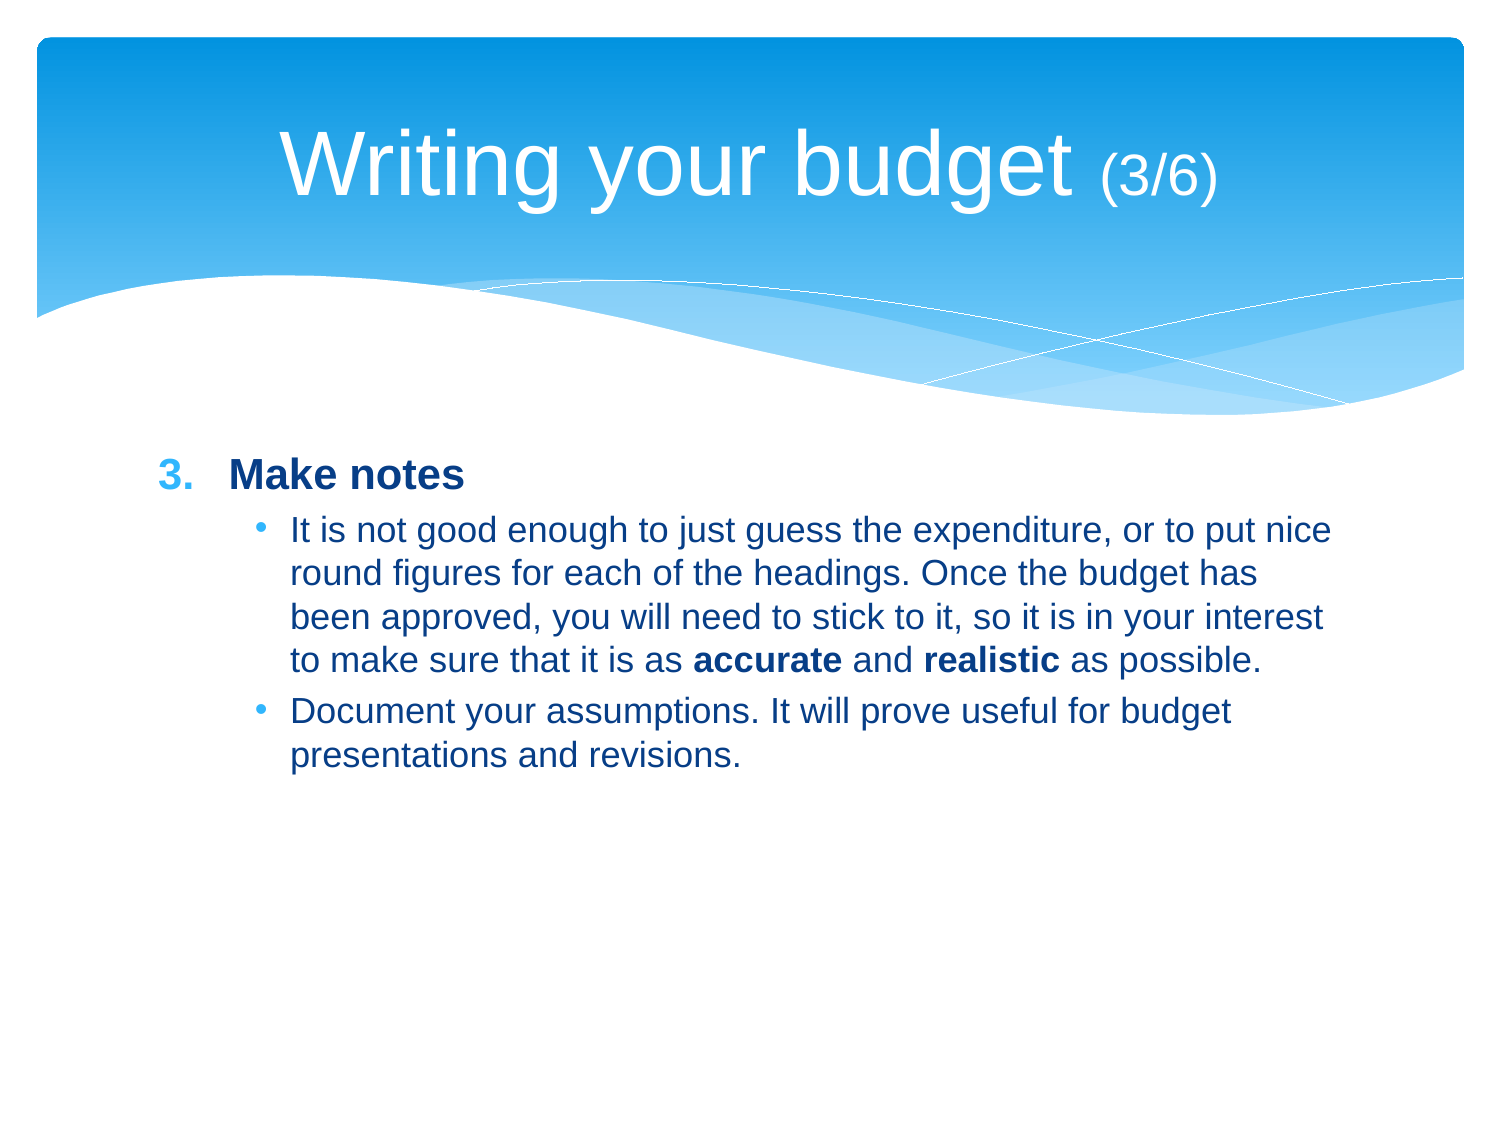

# Writing your budget (3/6)
Make notes
It is not good enough to just guess the expenditure, or to put nice round figures for each of the headings. Once the budget has been approved, you will need to stick to it, so it is in your interest to make sure that it is as accurate and realistic as possible.
Document your assumptions. It will prove useful for budget presentations and revisions.